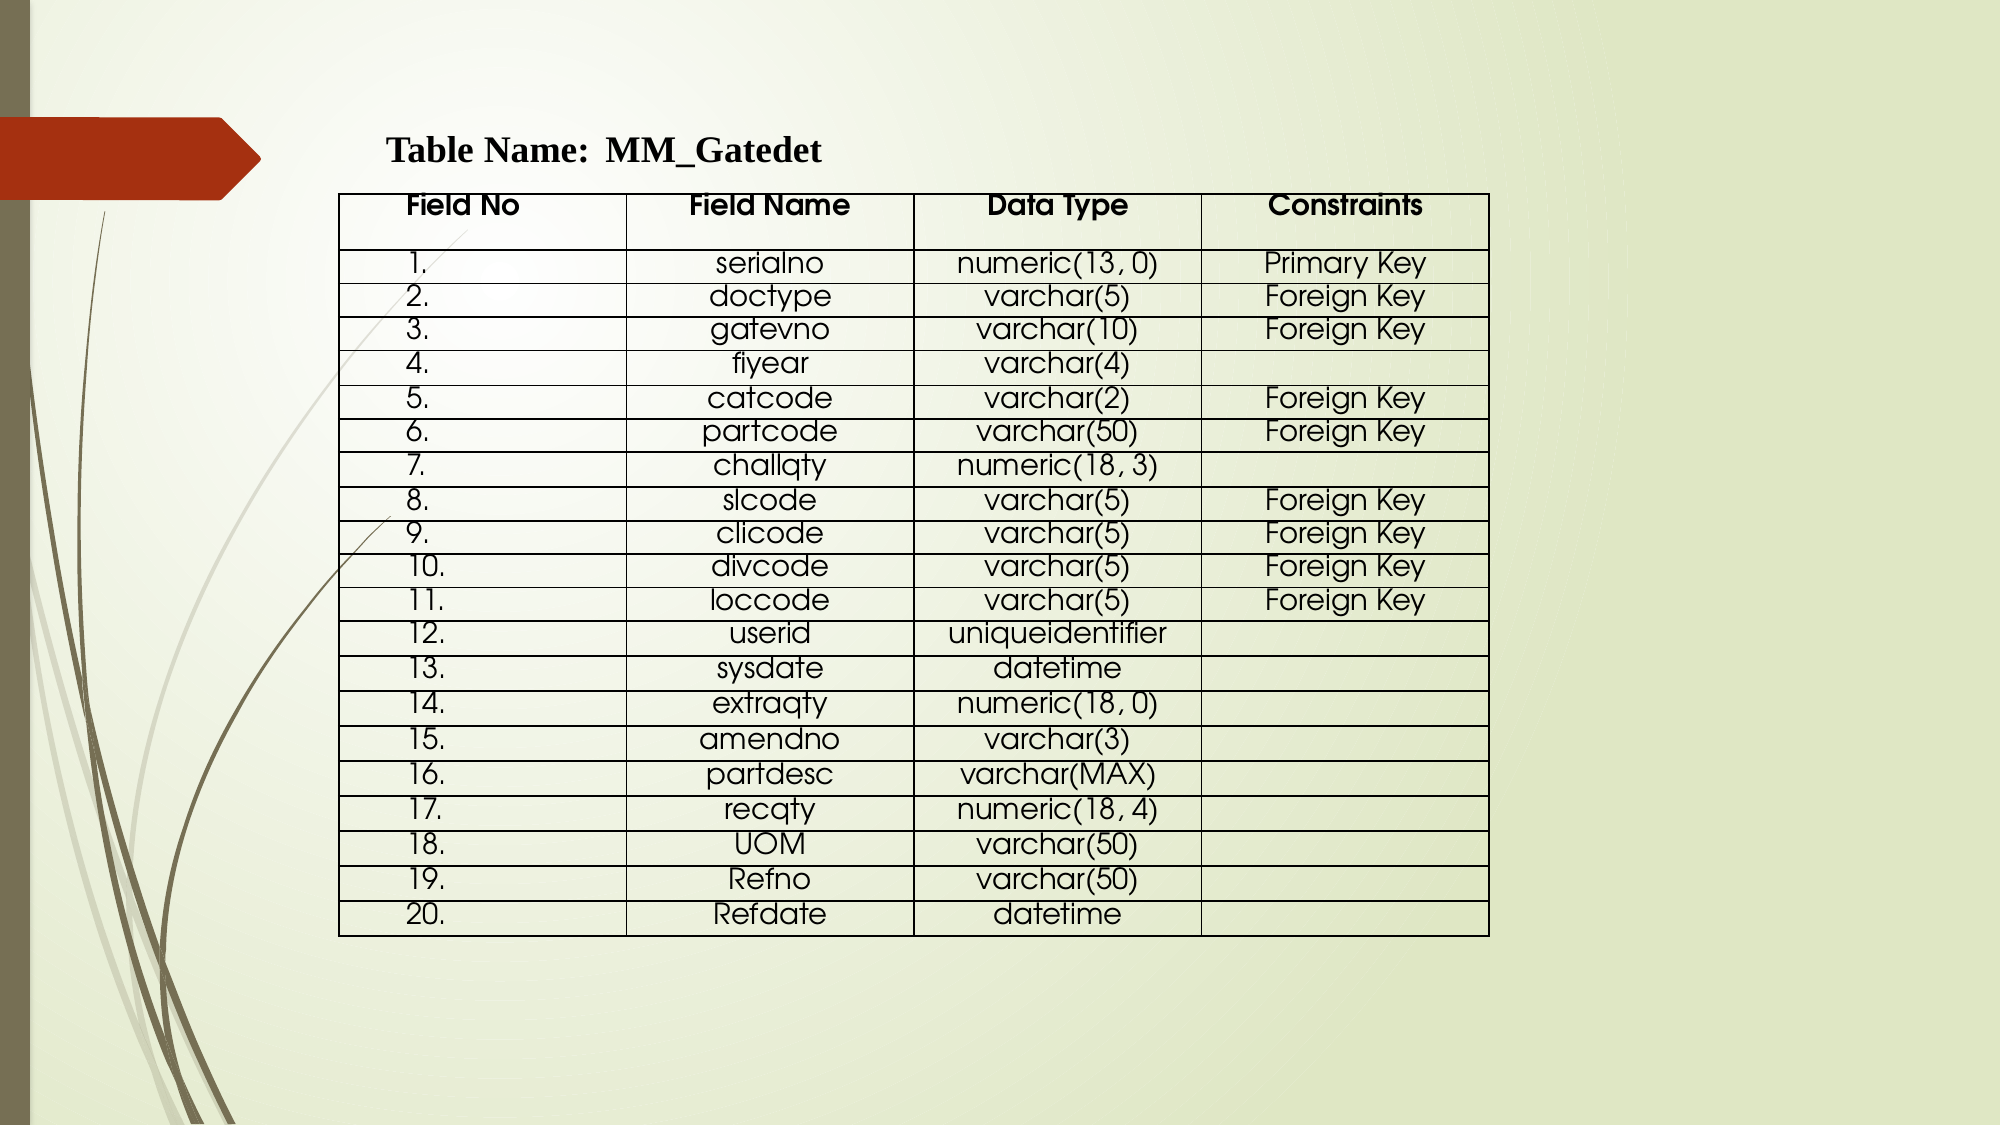

Table Name: MM_Gatedet
| Field No | Field Name | Data Type | Constraints |
| --- | --- | --- | --- |
| 1. | serialno | numeric(13, 0) | Primary Key |
| 2. | doctype | varchar(5) | Foreign Key |
| 3. | gatevno | varchar(10) | Foreign Key |
| 4. | fiyear | varchar(4) |  |
| 5. | catcode | varchar(2) | Foreign Key |
| 6. | partcode | varchar(50) | Foreign Key |
| 7. | challqty | numeric(18, 3) |  |
| 8. | slcode | varchar(5) | Foreign Key |
| 9. | clicode | varchar(5) | Foreign Key |
| 10. | divcode | varchar(5) | Foreign Key |
| 11. | loccode | varchar(5) | Foreign Key |
| 12. | userid | uniqueidentifier |  |
| 13. | sysdate | datetime |  |
| 14. | extraqty | numeric(18, 0) |  |
| 15. | amendno | varchar(3) |  |
| 16. | partdesc | varchar(MAX) |  |
| 17. | recqty | numeric(18, 4) |  |
| 18. | UOM | varchar(50) |  |
| 19. | Refno | varchar(50) |  |
| 20. | Refdate | datetime |  |